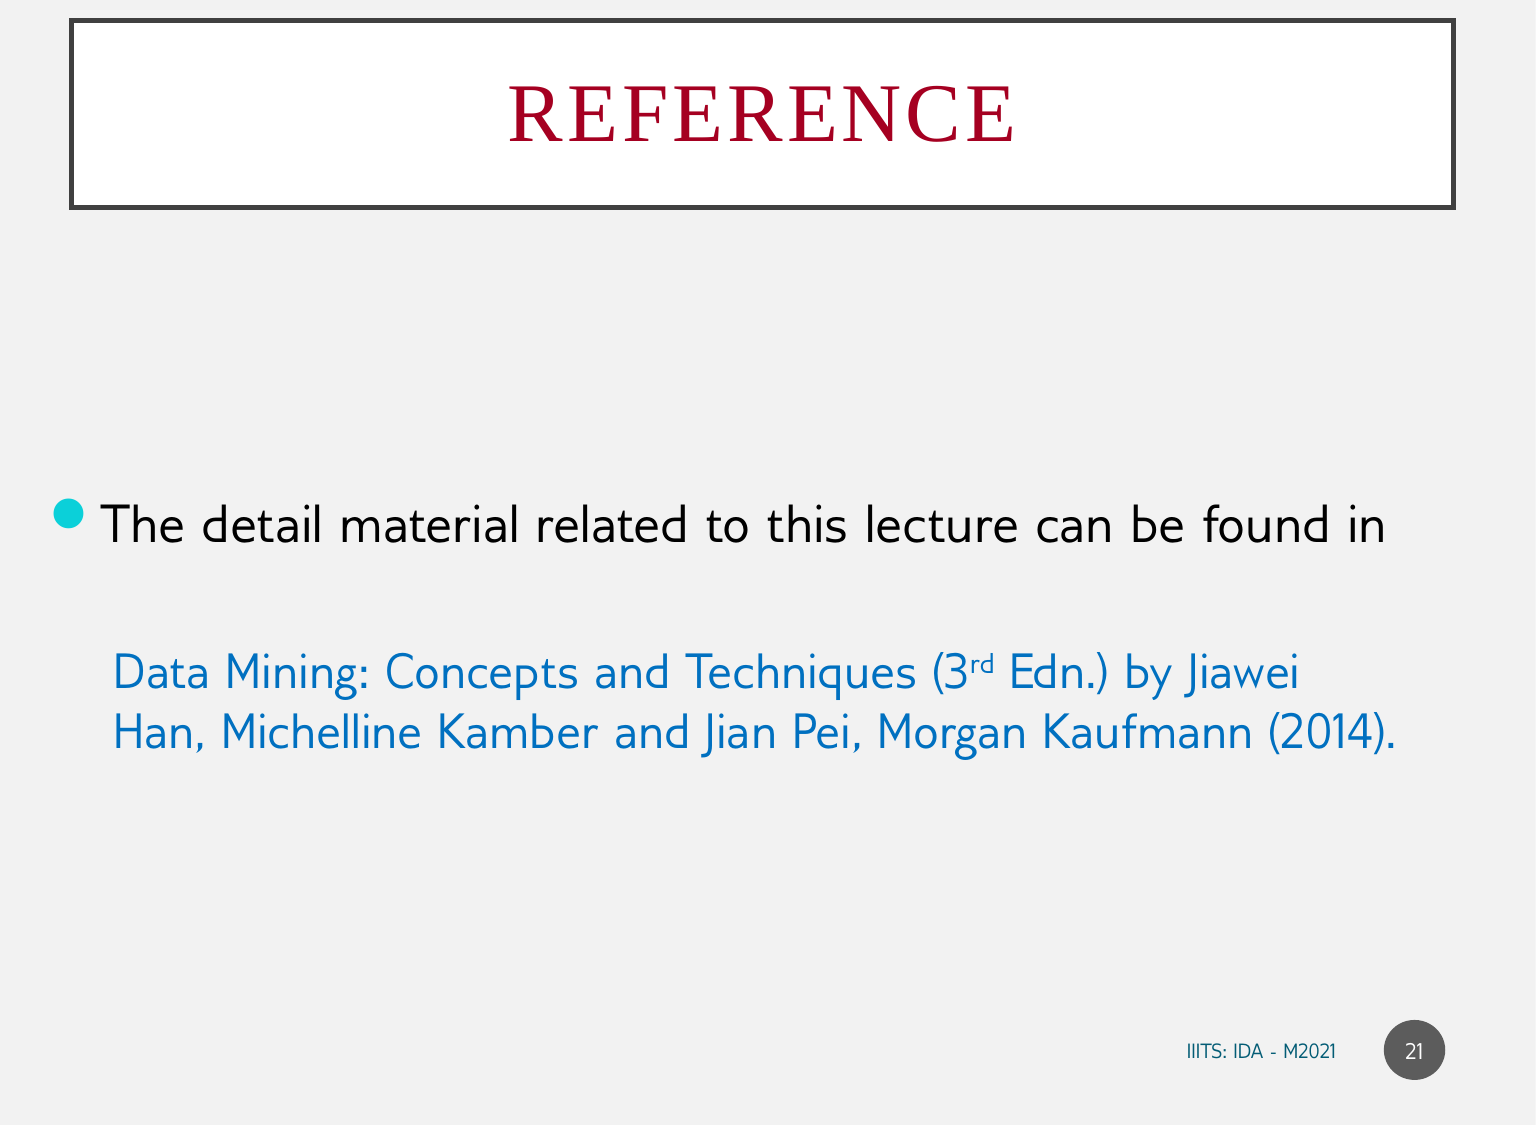

# Reference
The detail material related to this lecture can be found in

Data Mining: Concepts and Techniques (3rd Edn.) by Jiawei Han, Michelline Kamber and Jian Pei, Morgan Kaufmann (2014).

21
IIITS: IDA - M2021